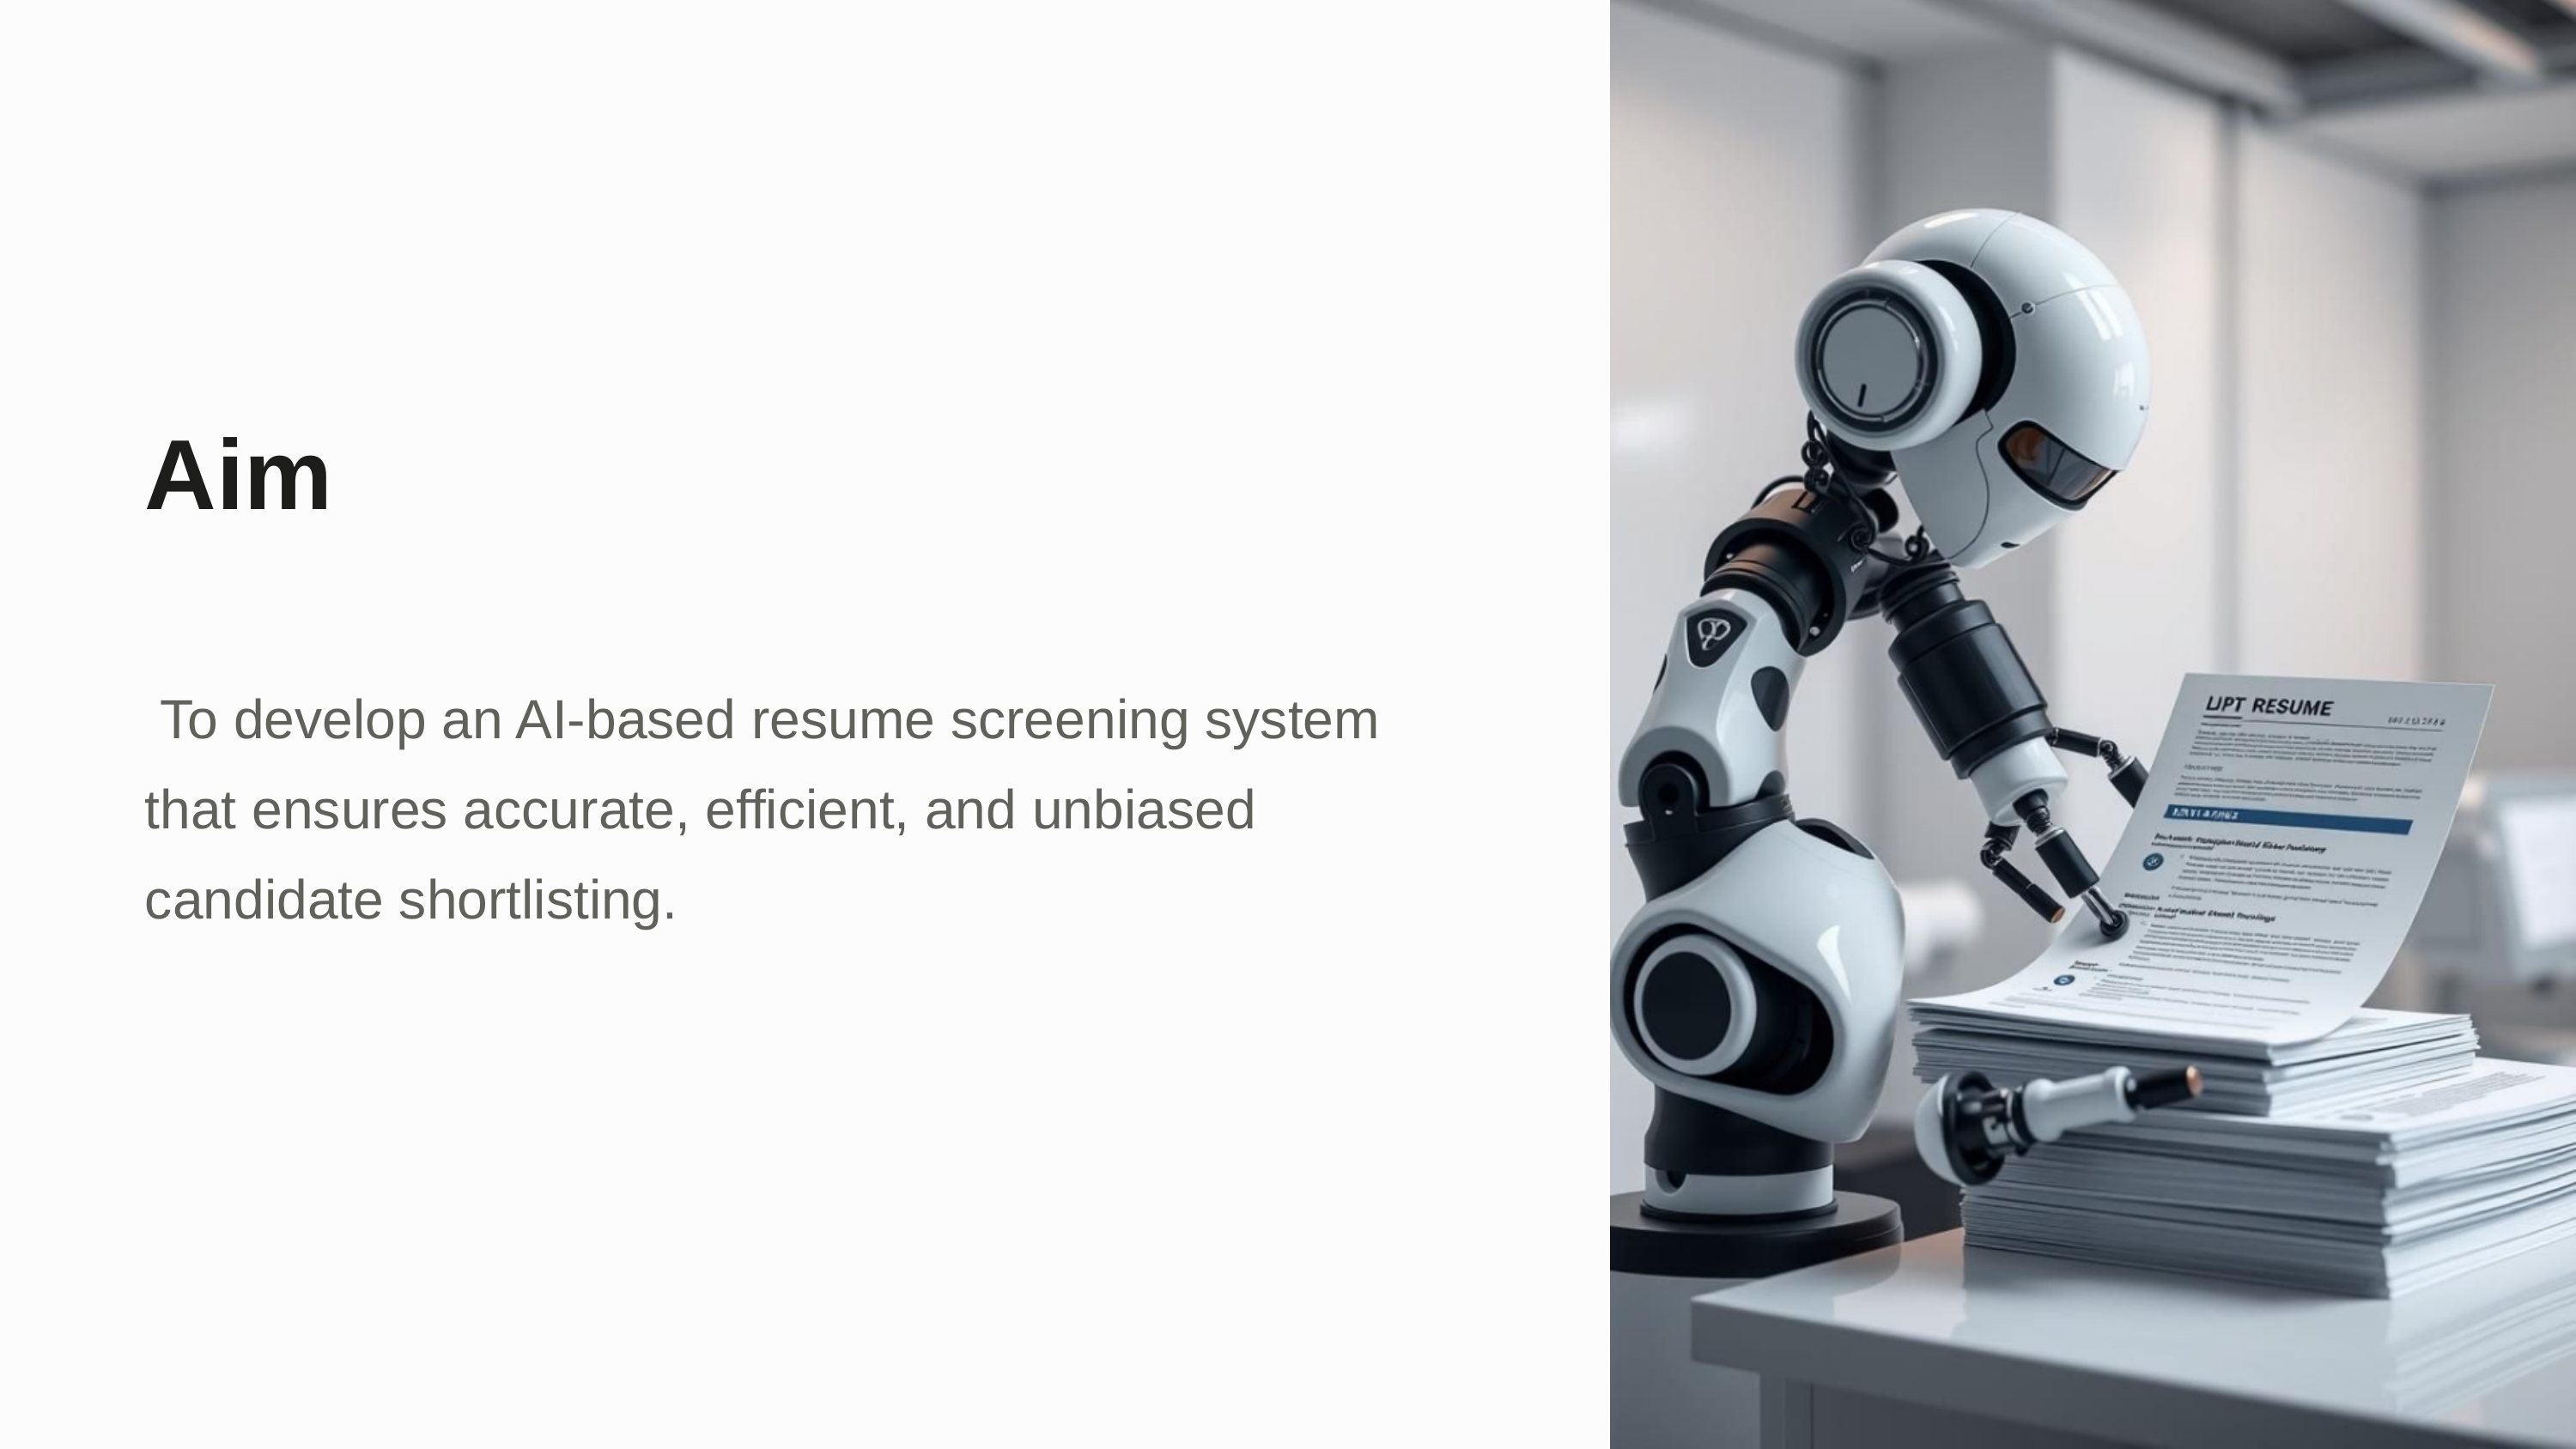

Aim

 To develop an AI-based resume screening system that ensures accurate, efficient, and unbiased candidate shortlisting.